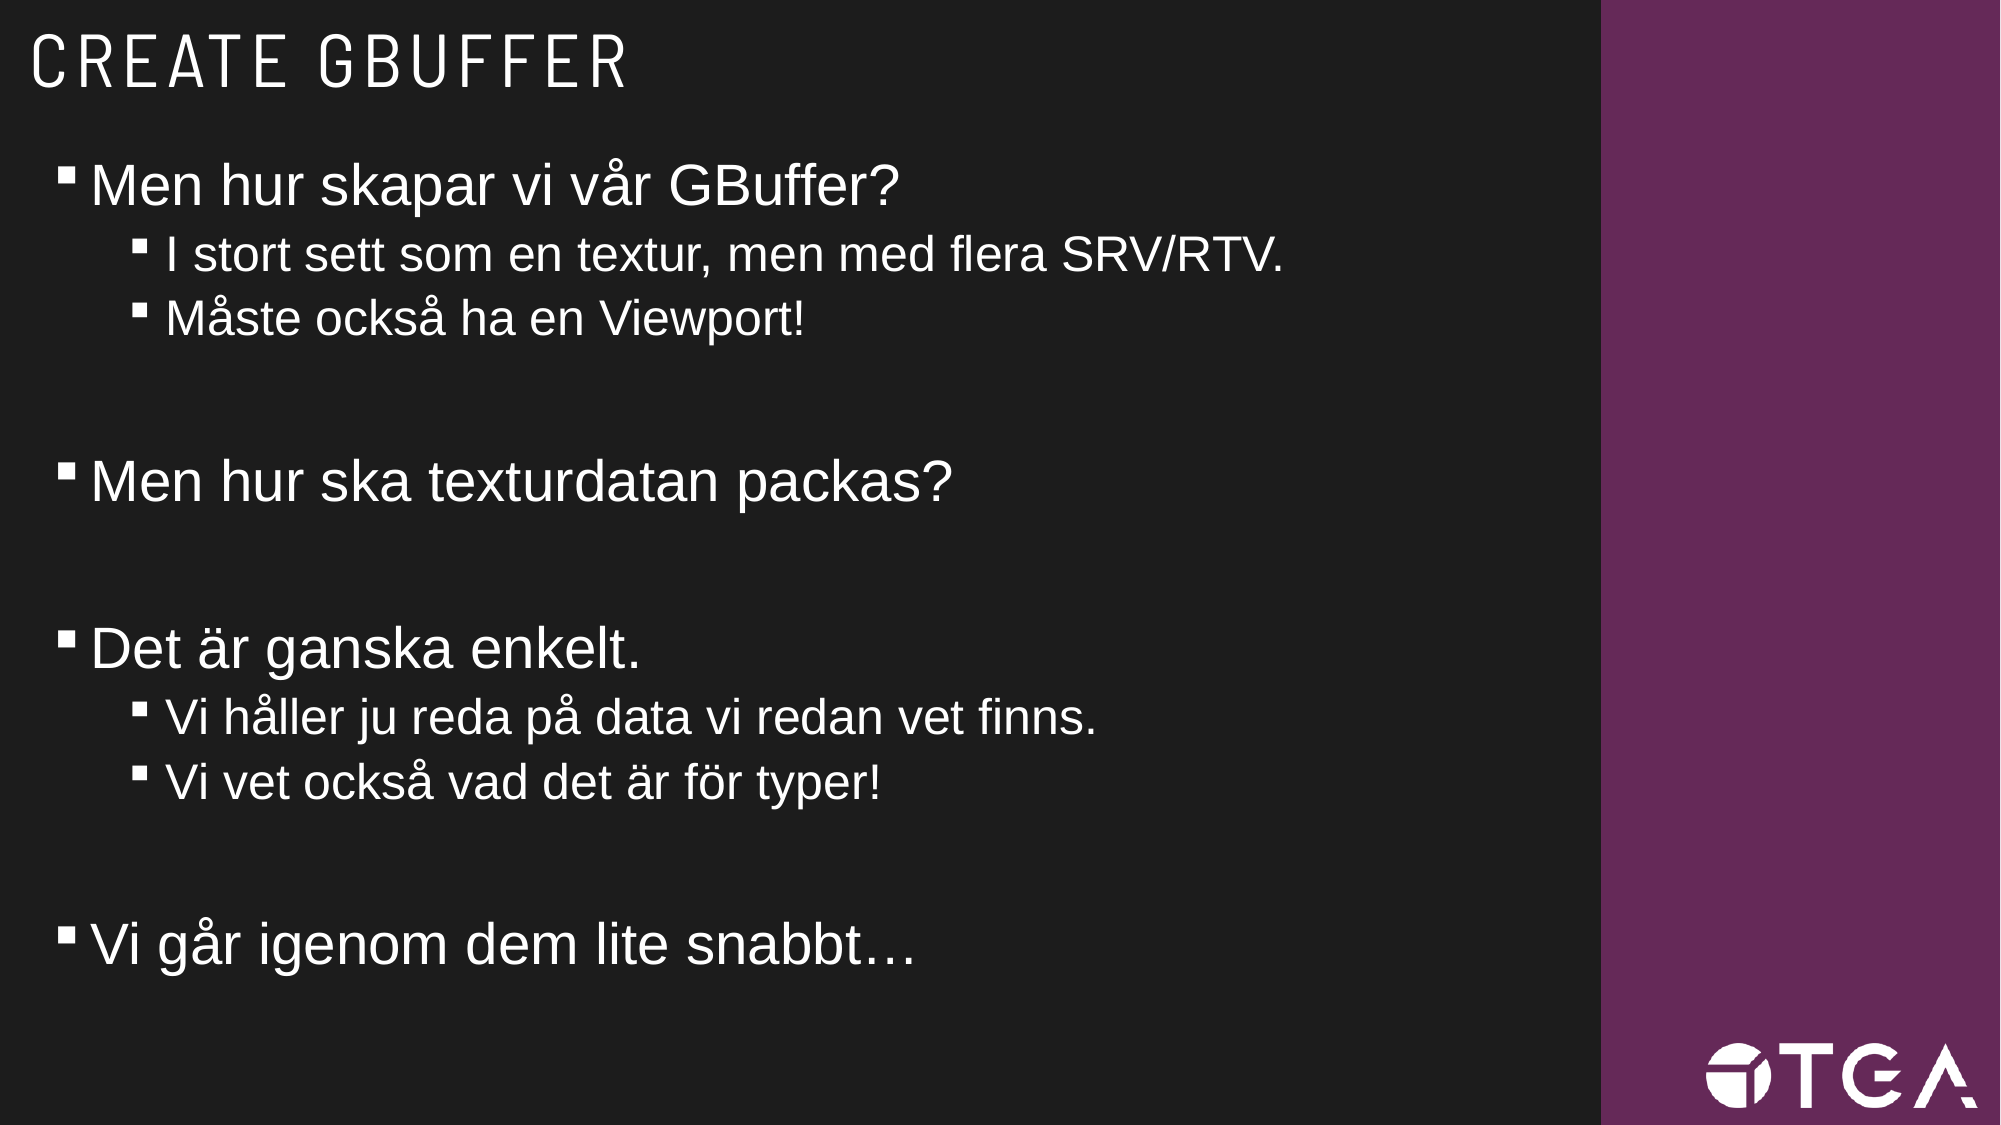

# CREATE GBUFFER
Men hur skapar vi vår GBuffer?
I stort sett som en textur, men med flera SRV/RTV.
Måste också ha en Viewport!

Men hur ska texturdatan packas?

Det är ganska enkelt.
Vi håller ju reda på data vi redan vet finns.
Vi vet också vad det är för typer!

Vi går igenom dem lite snabbt…